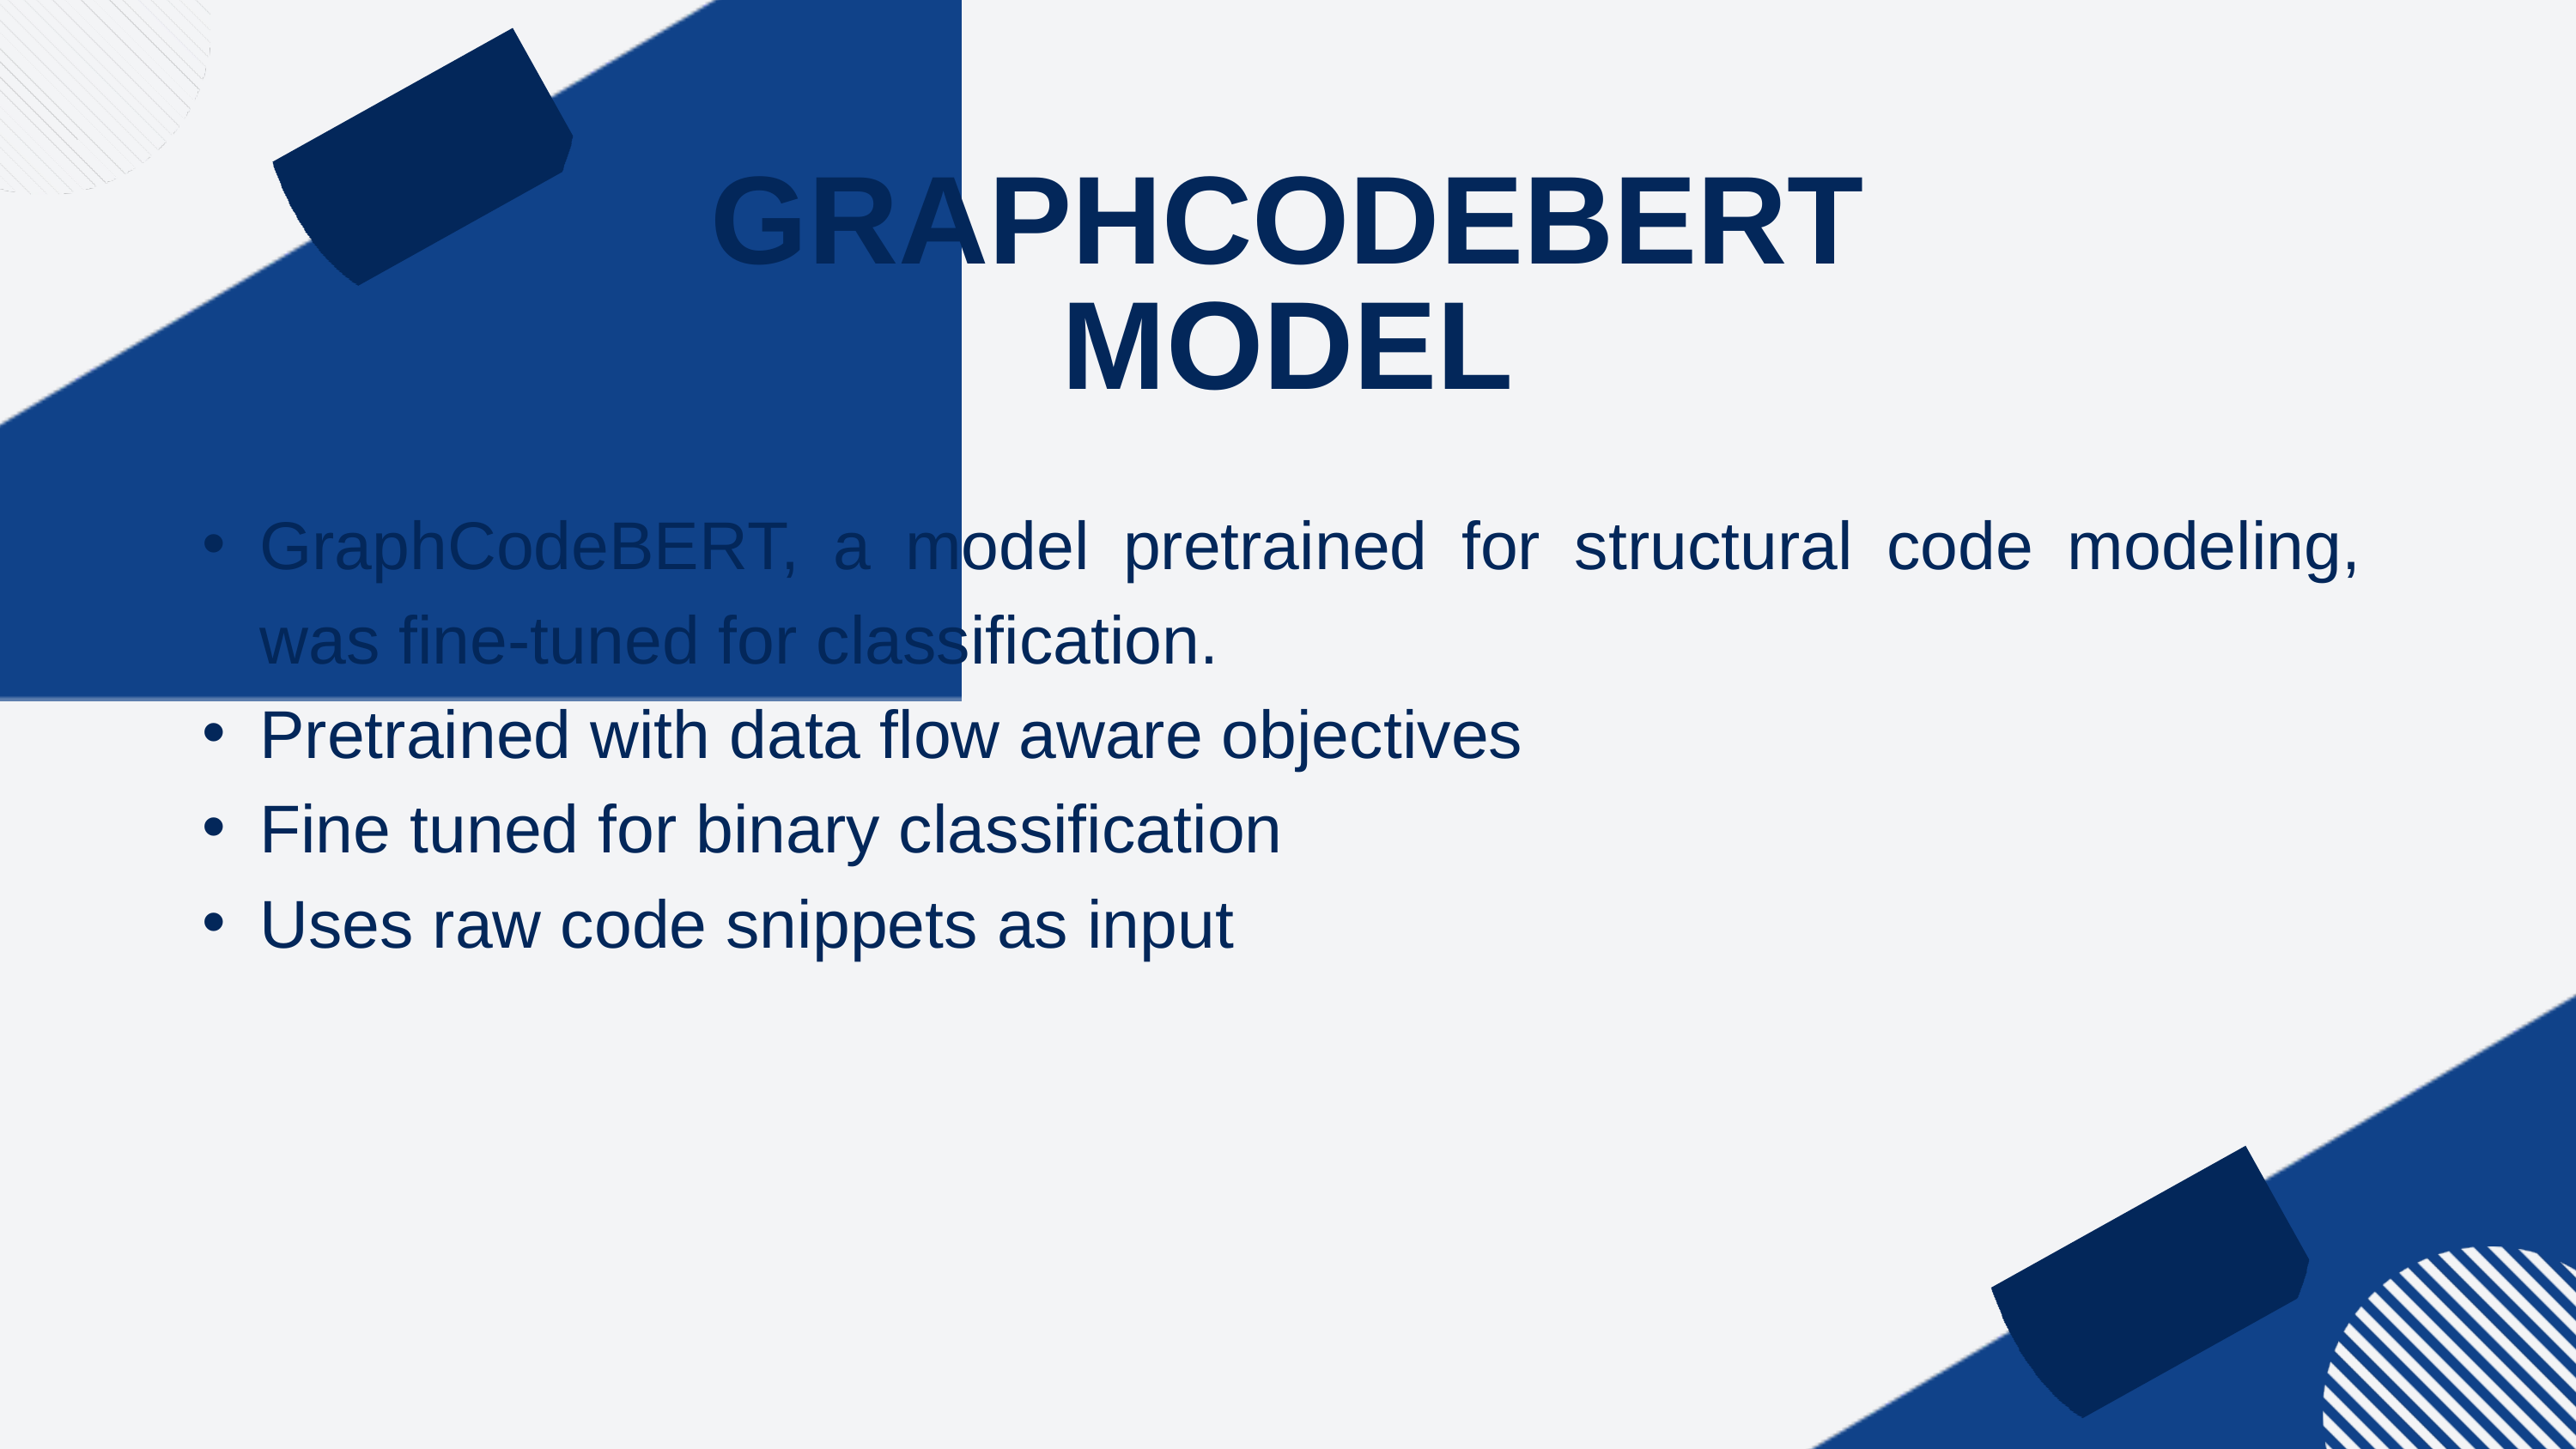

GRAPHCODEBERT MODEL
GraphCodeBERT, a model pretrained for structural code modeling, was fine-tuned for classification.
Pretrained with data flow aware objectives
Fine tuned for binary classification
Uses raw code snippets as input